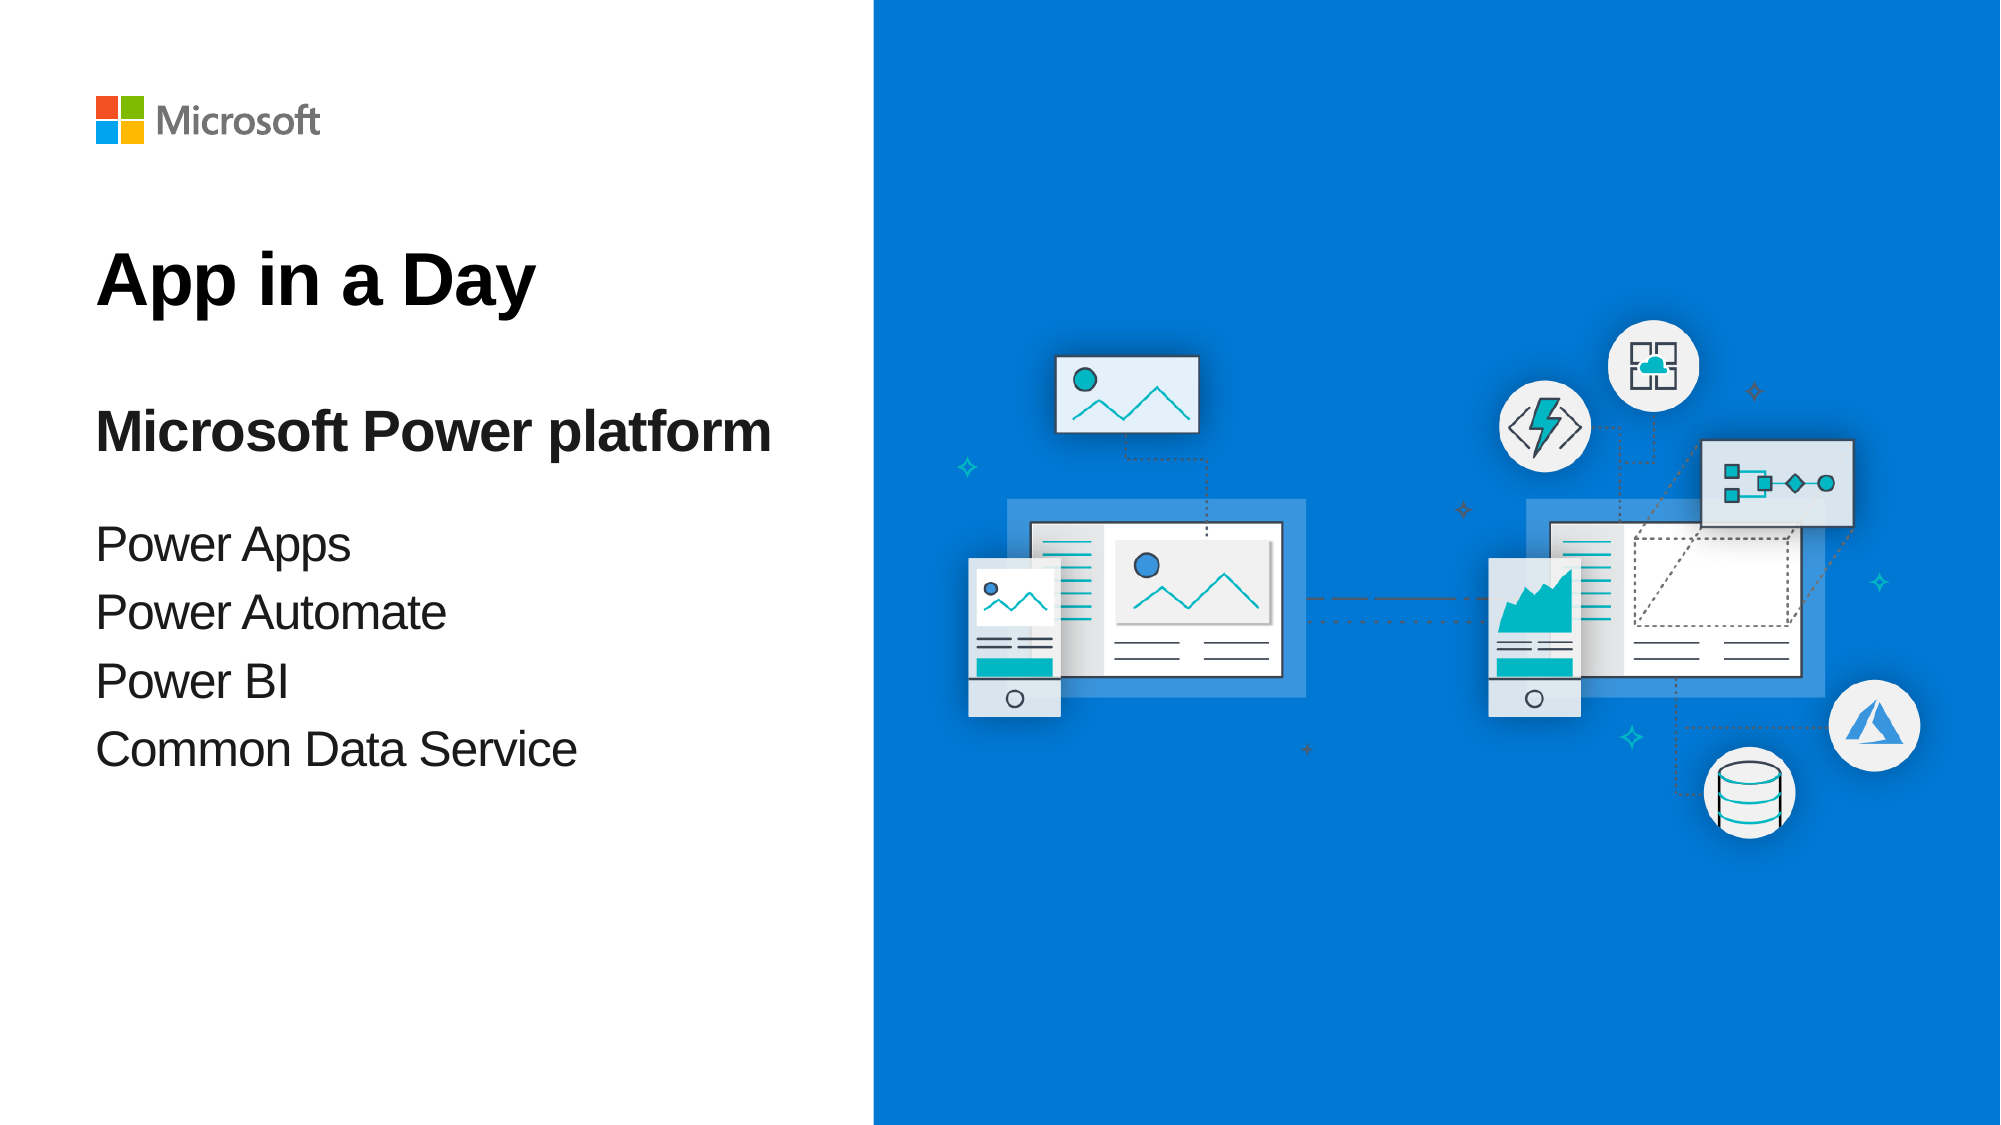

# App in a Day
Microsoft Power platform
Power Apps
Power Automate
Power BI
Common Data Service